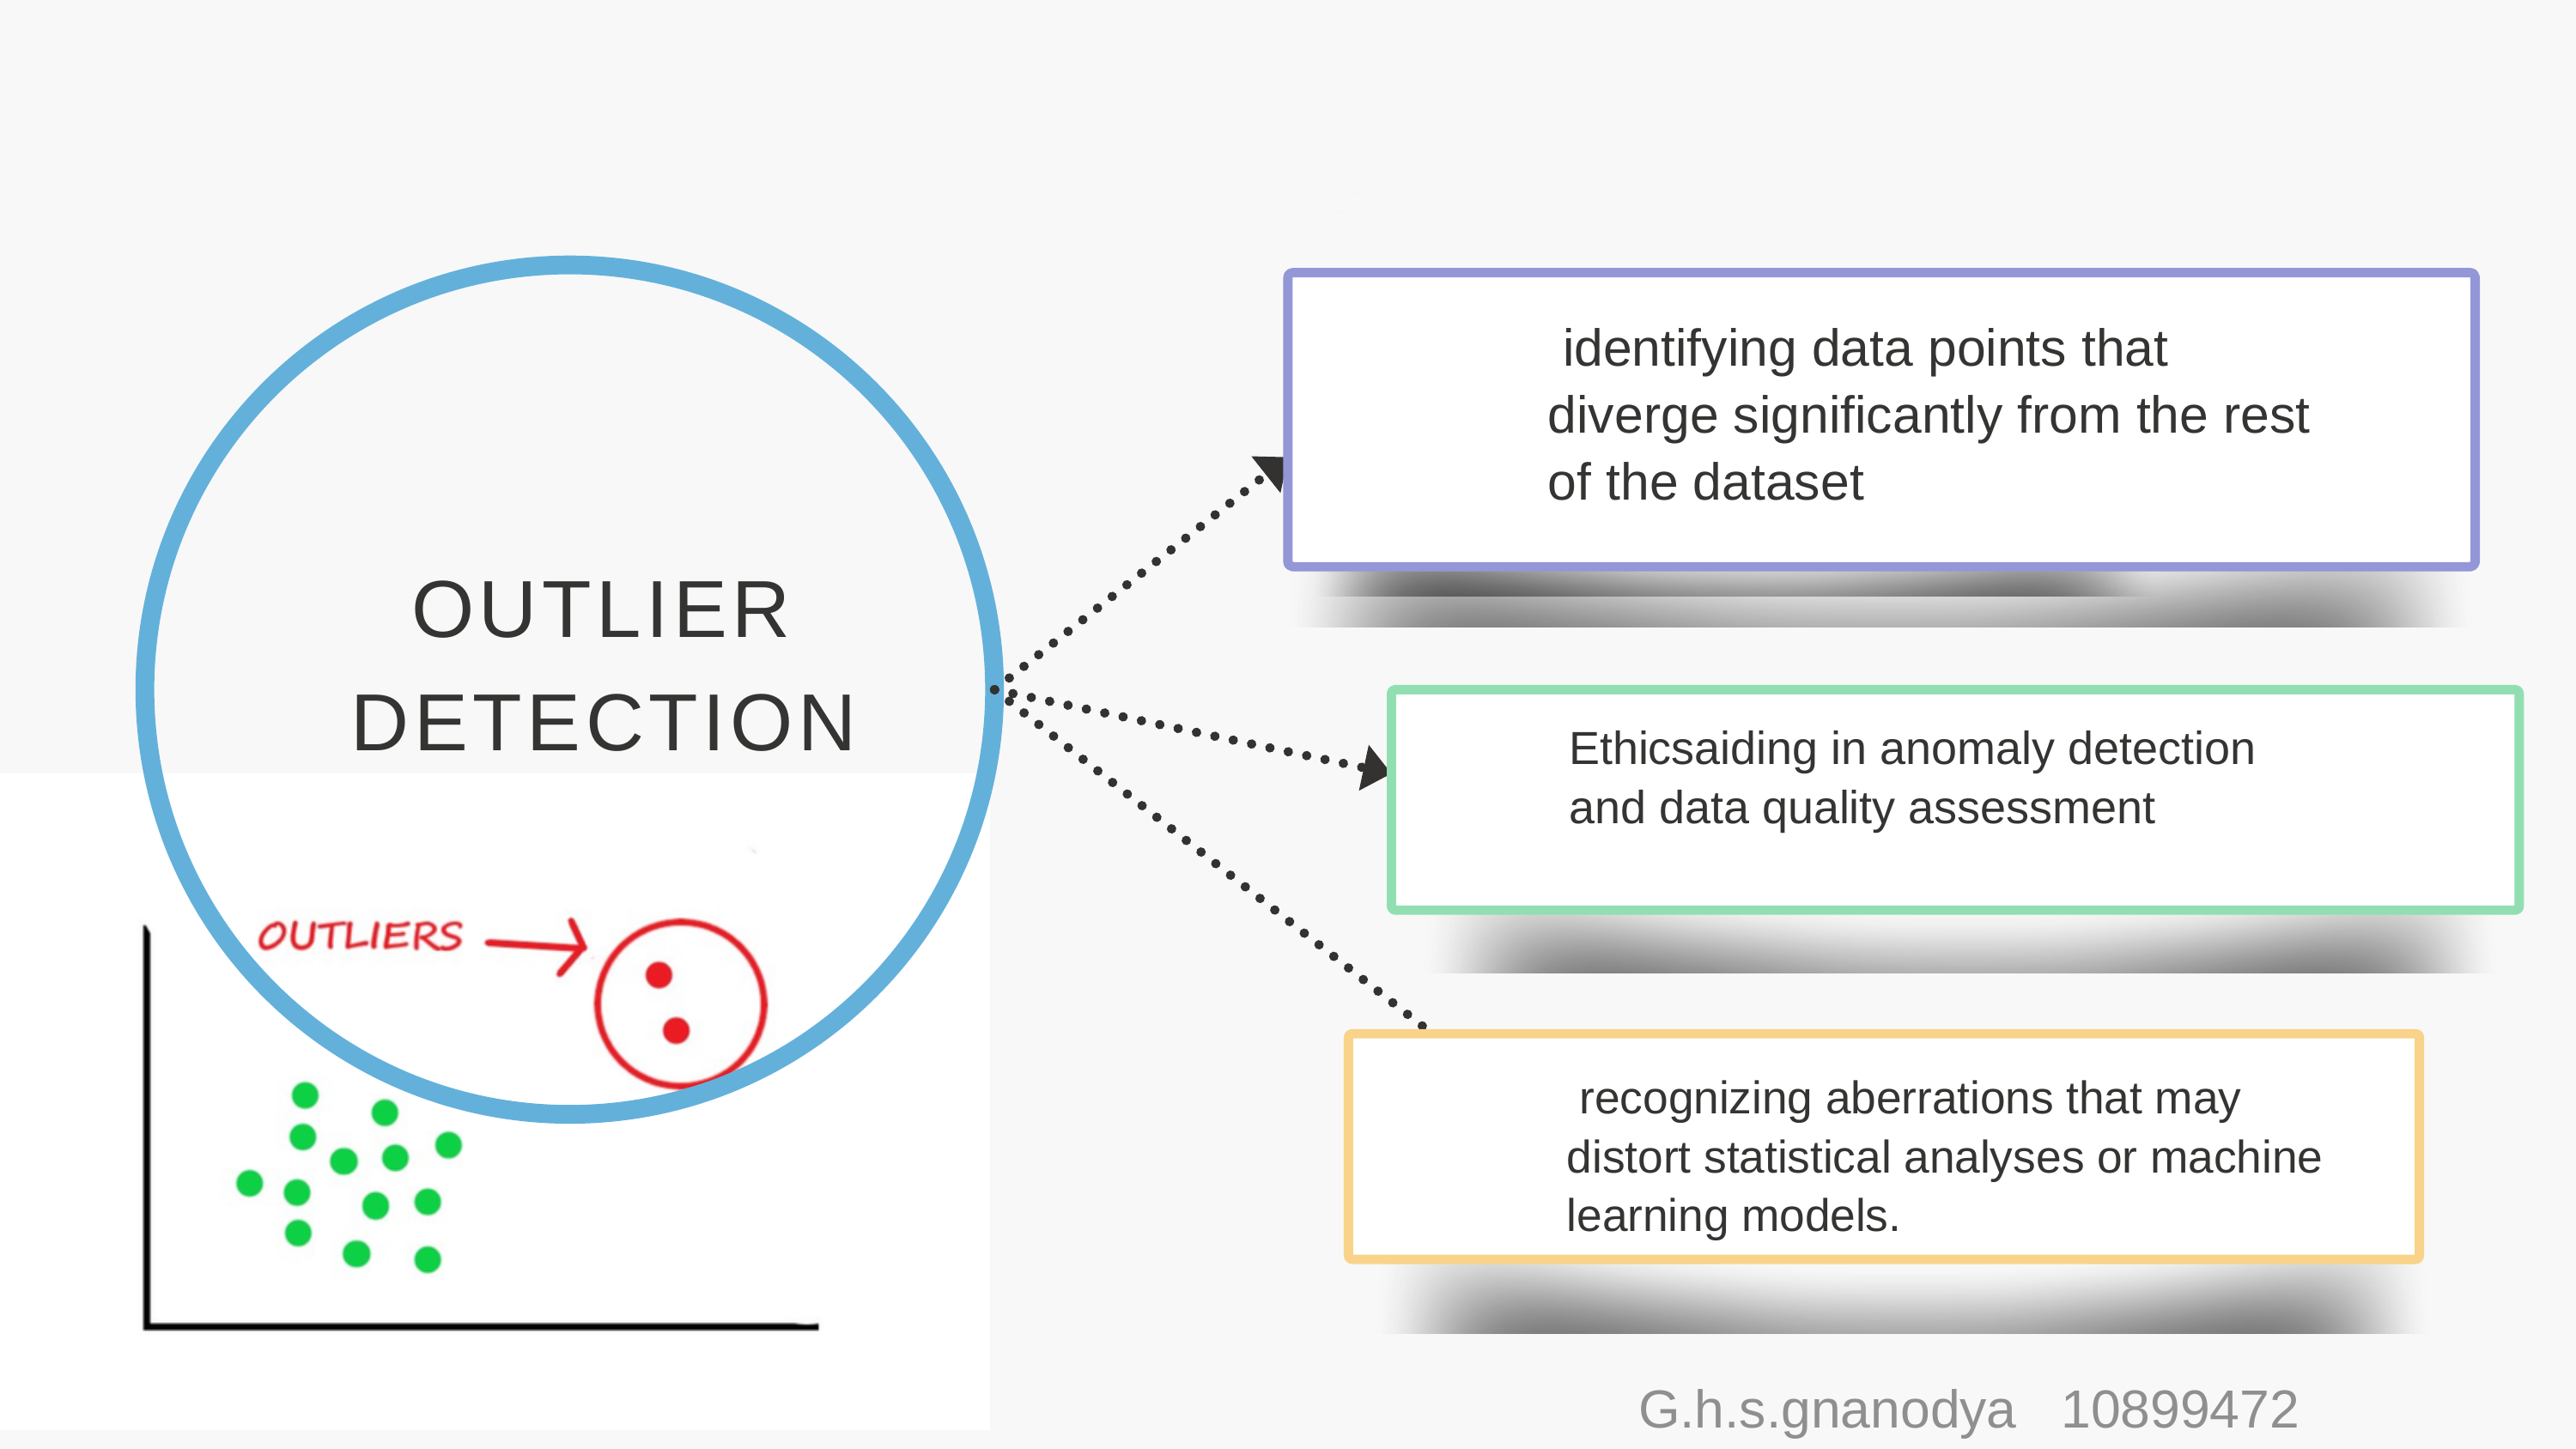

identifying data points that diverge significantly from the rest of the dataset

OUTLIER DETECTION

Ethicsaiding in anomaly detection and data quality assessment

 recognizing aberrations that may distort statistical analyses or machine learning models.

G.h.s.gnanodya   10899472